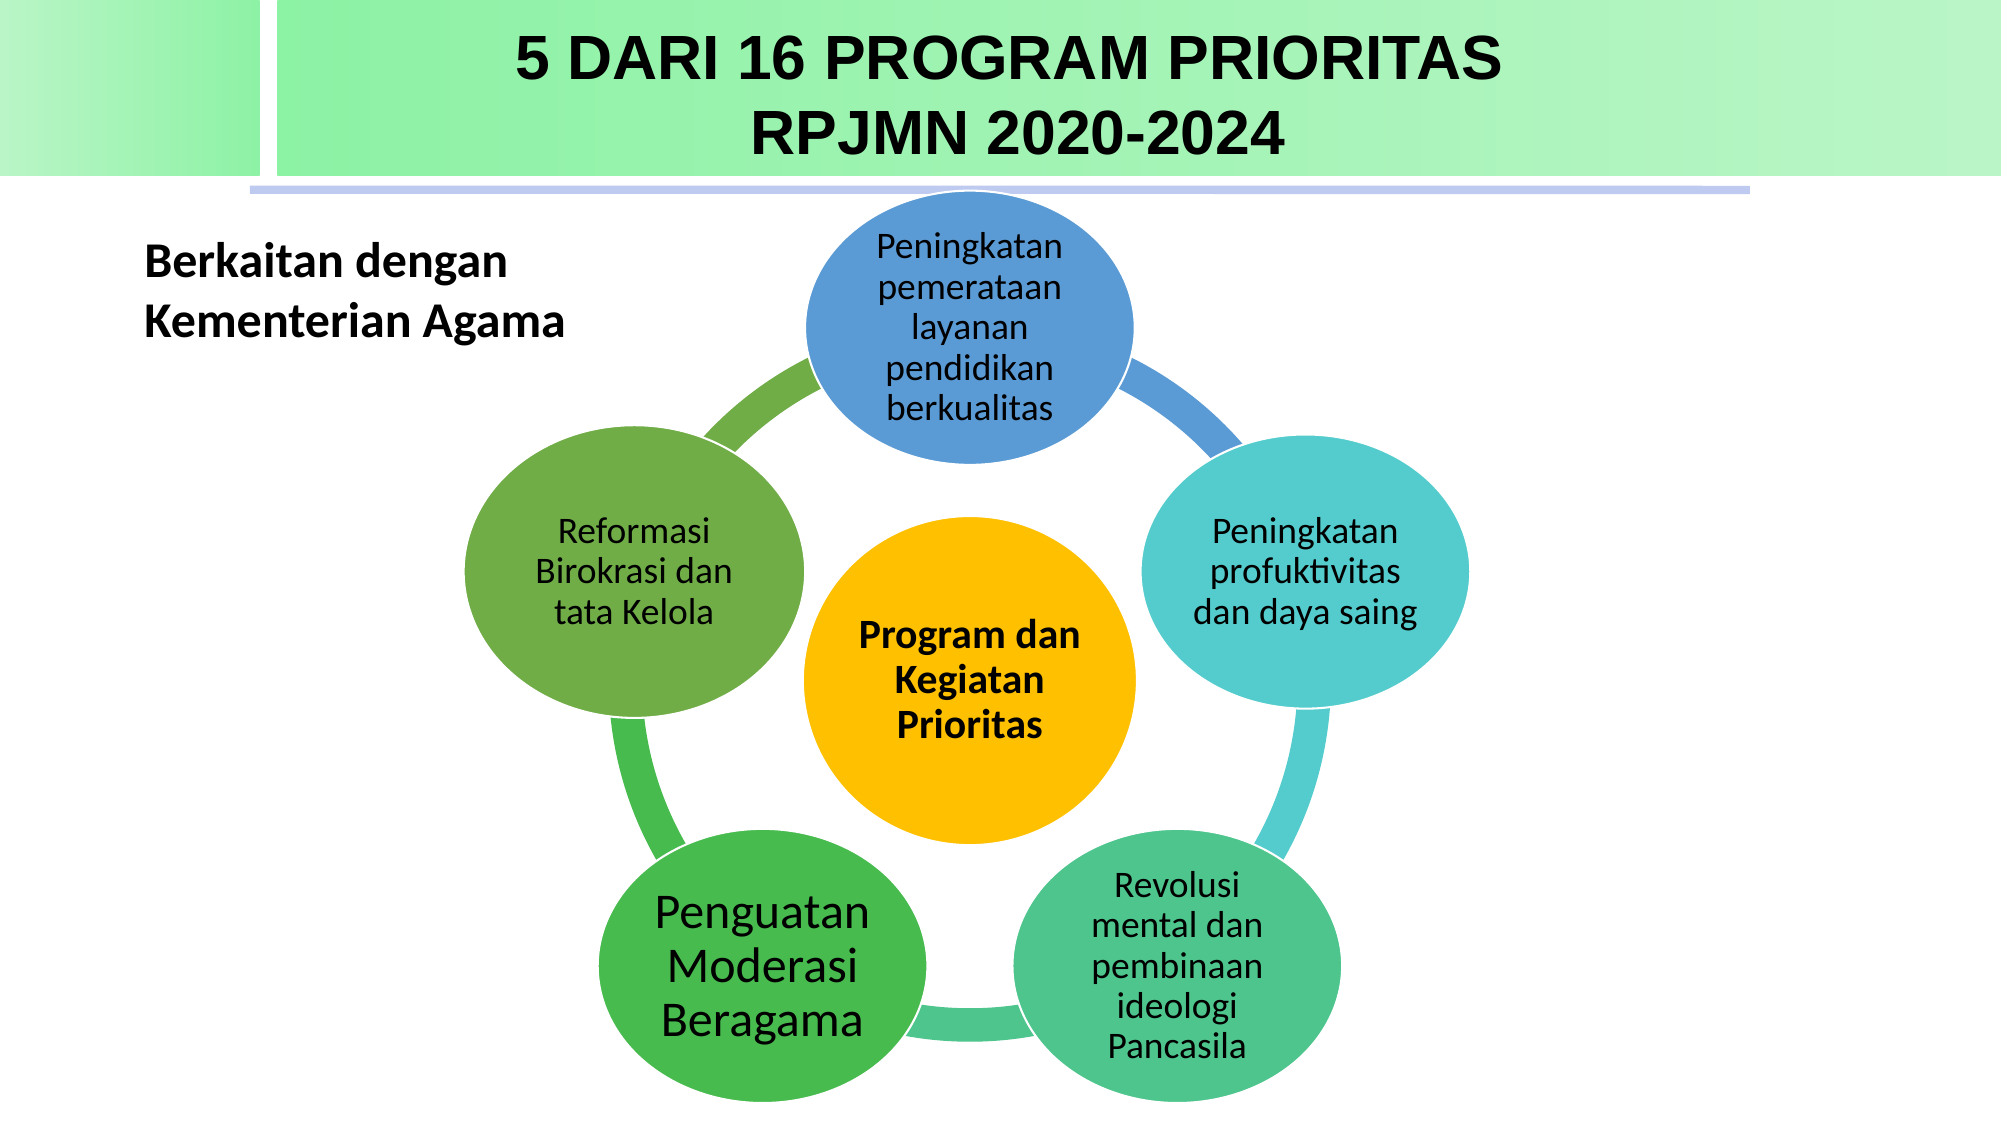

5 DARI 16 PROGRAM PRIORITAS
RPJMN 2020-2024
Program dan Kegiatan Prioritas
Peningkatan pemerataan layanan pendidikan berkualitas
Peningkatan profuktivitas dan daya saing
Revolusi mental dan pembinaan ideologi Pancasila
Penguatan Moderasi Beragama
Reformasi Birokrasi dan tata Kelola
Berkaitan dengan Kementerian Agama